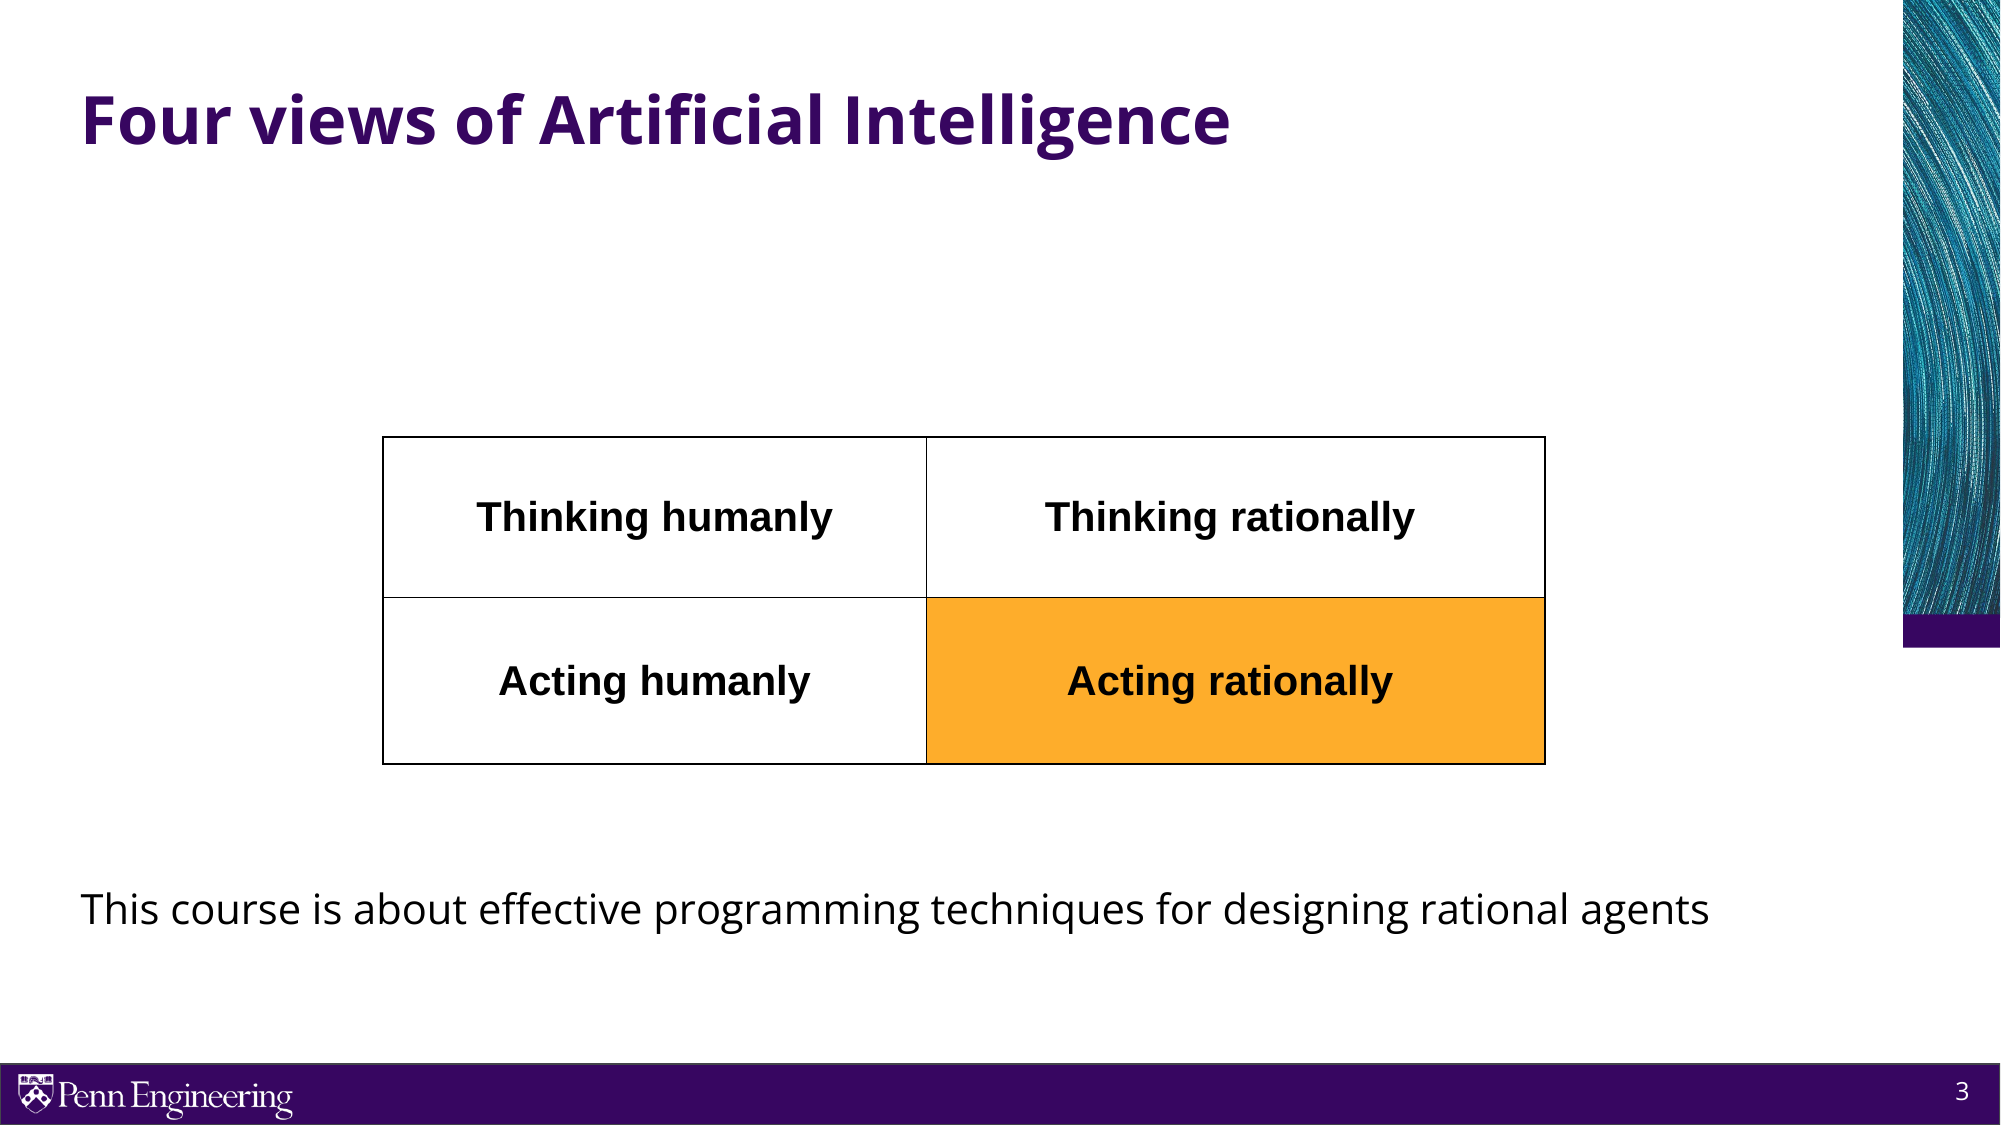

# Four views of Artificial Intelligence
This course is about effective programming techniques for designing rational agents

| Thinking humanly | Thinking rationally |
| --- | --- |
| Acting humanly | Acting rationally |
3